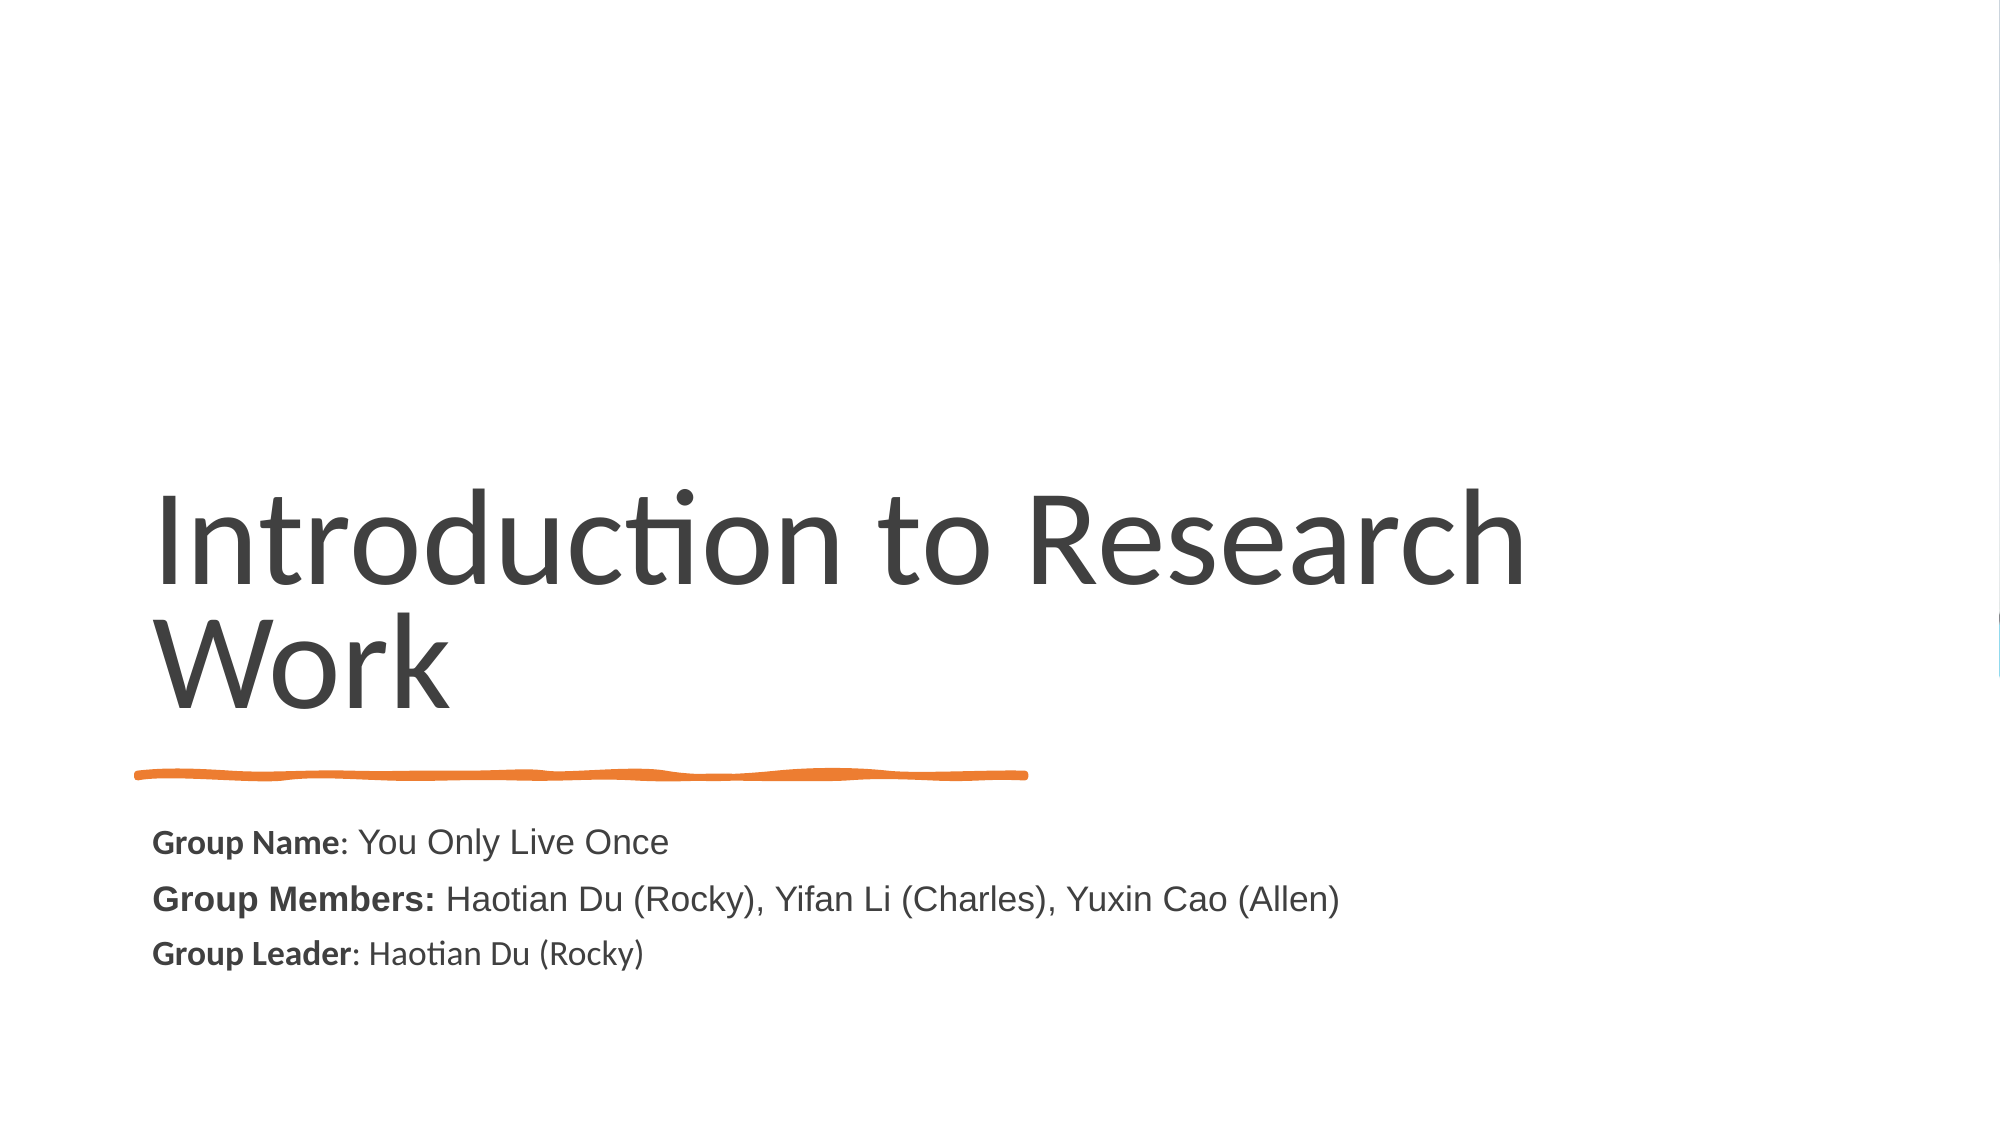

# Introduction to Research Work

Group Name: You Only Live Once
Group Members: Haotian Du (Rocky), Yifan Li (Charles), Yuxin Cao (Allen)
Group Leader: Haotian Du (Rocky)